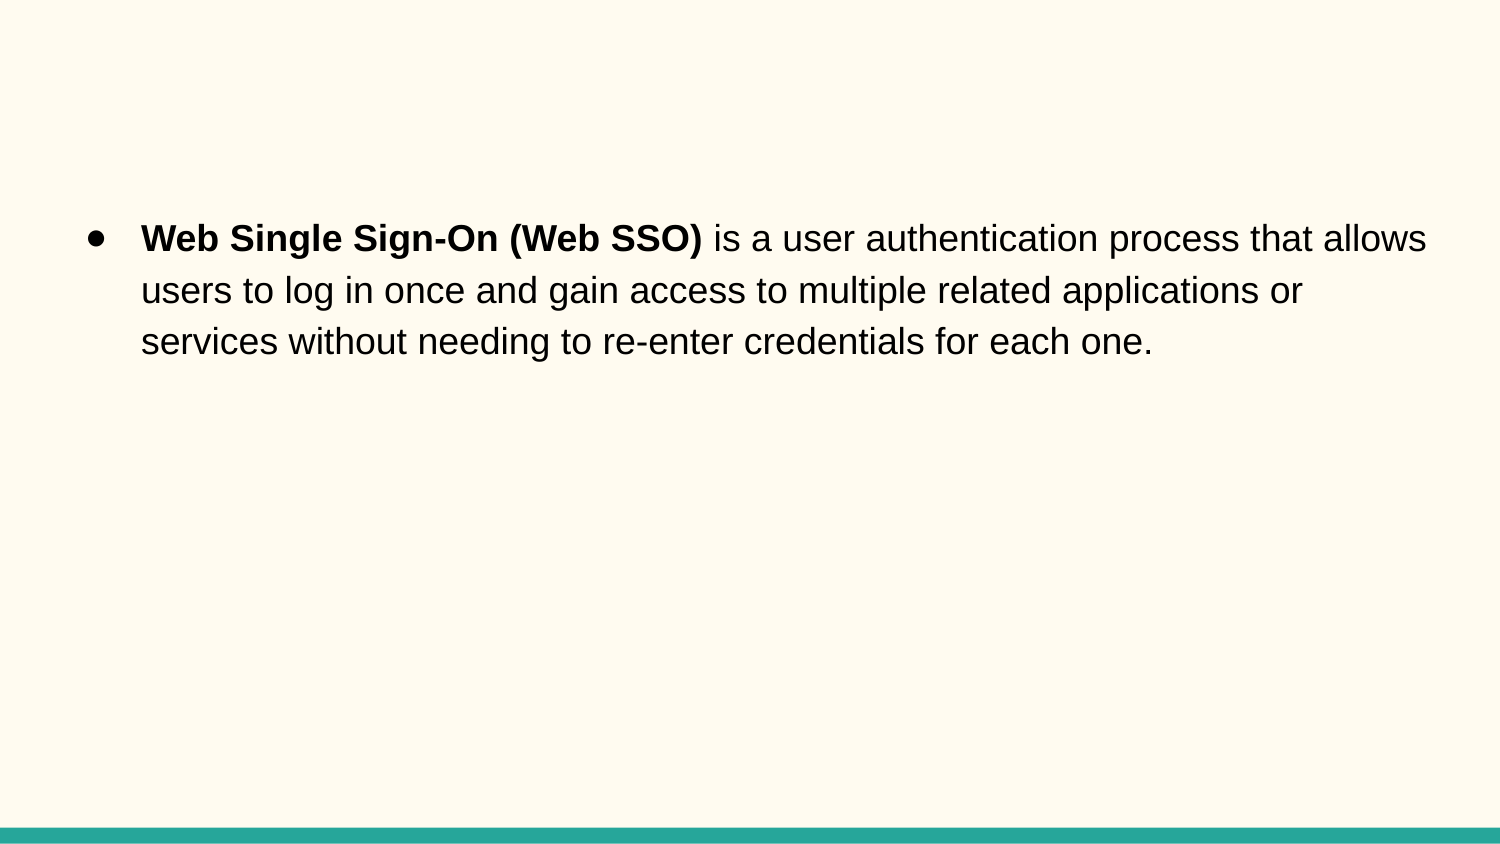

#
Web Single Sign-On (Web SSO) is a user authentication process that allows users to log in once and gain access to multiple related applications or services without needing to re-enter credentials for each one.